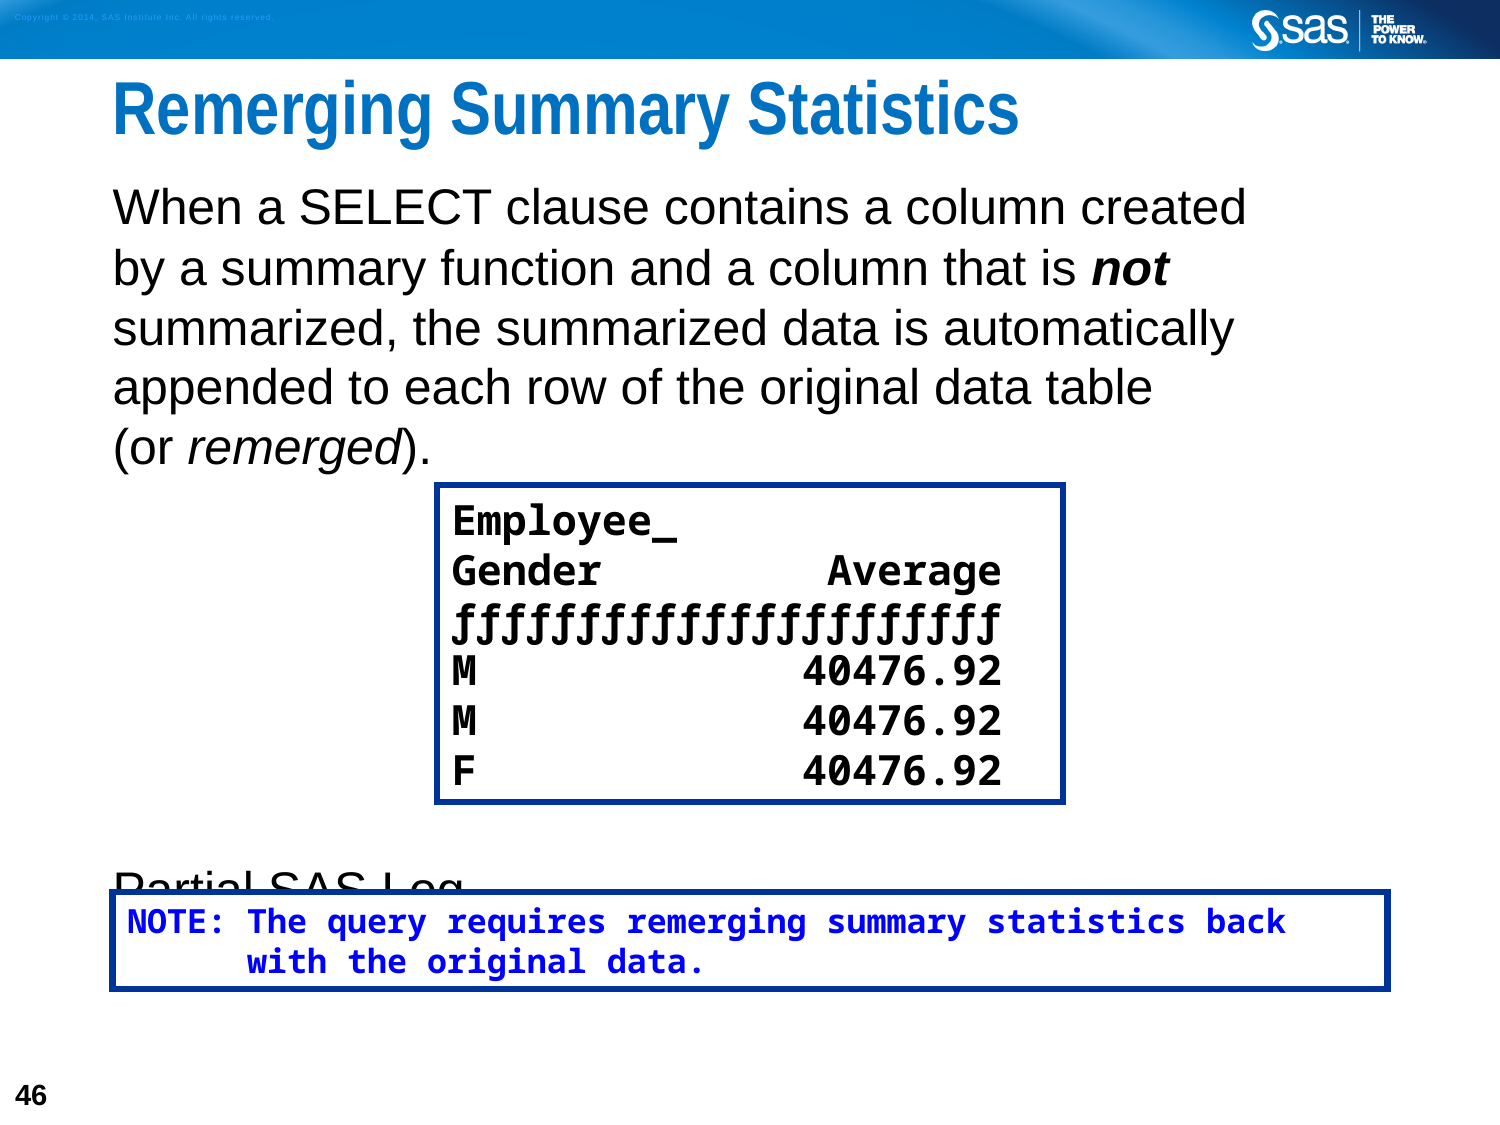

# Remerging Summary Statistics
When a SELECT clause contains a column created
by a summary function and a column that is not summarized, the summarized data is automatically appended to each row of the original data table
(or remerged).

Partial SAS Log
Employee_
Gender         Average
ƒƒƒƒƒƒƒƒƒƒƒƒƒƒƒƒƒƒƒƒƒƒ
M             40476.92
M             40476.92
F             40476.92

NOTE: The query requires remerging summary statistics back
      with the original data.